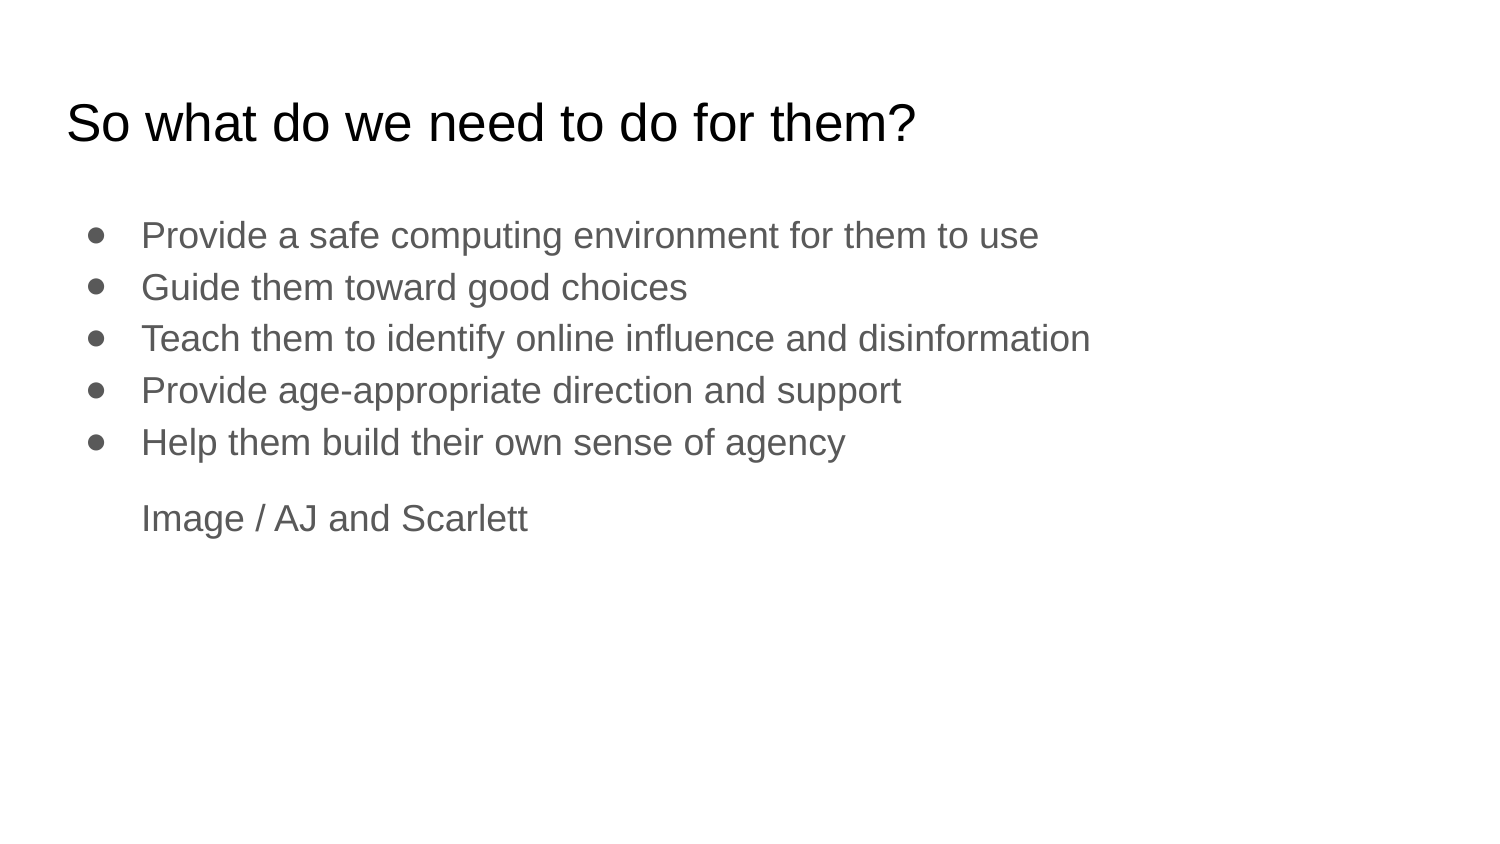

# So what do we need to do for them?
Provide a safe computing environment for them to use
Guide them toward good choices
Teach them to identify online influence and disinformation
Provide age-appropriate direction and support
Help them build their own sense of agency
Image / AJ and Scarlett